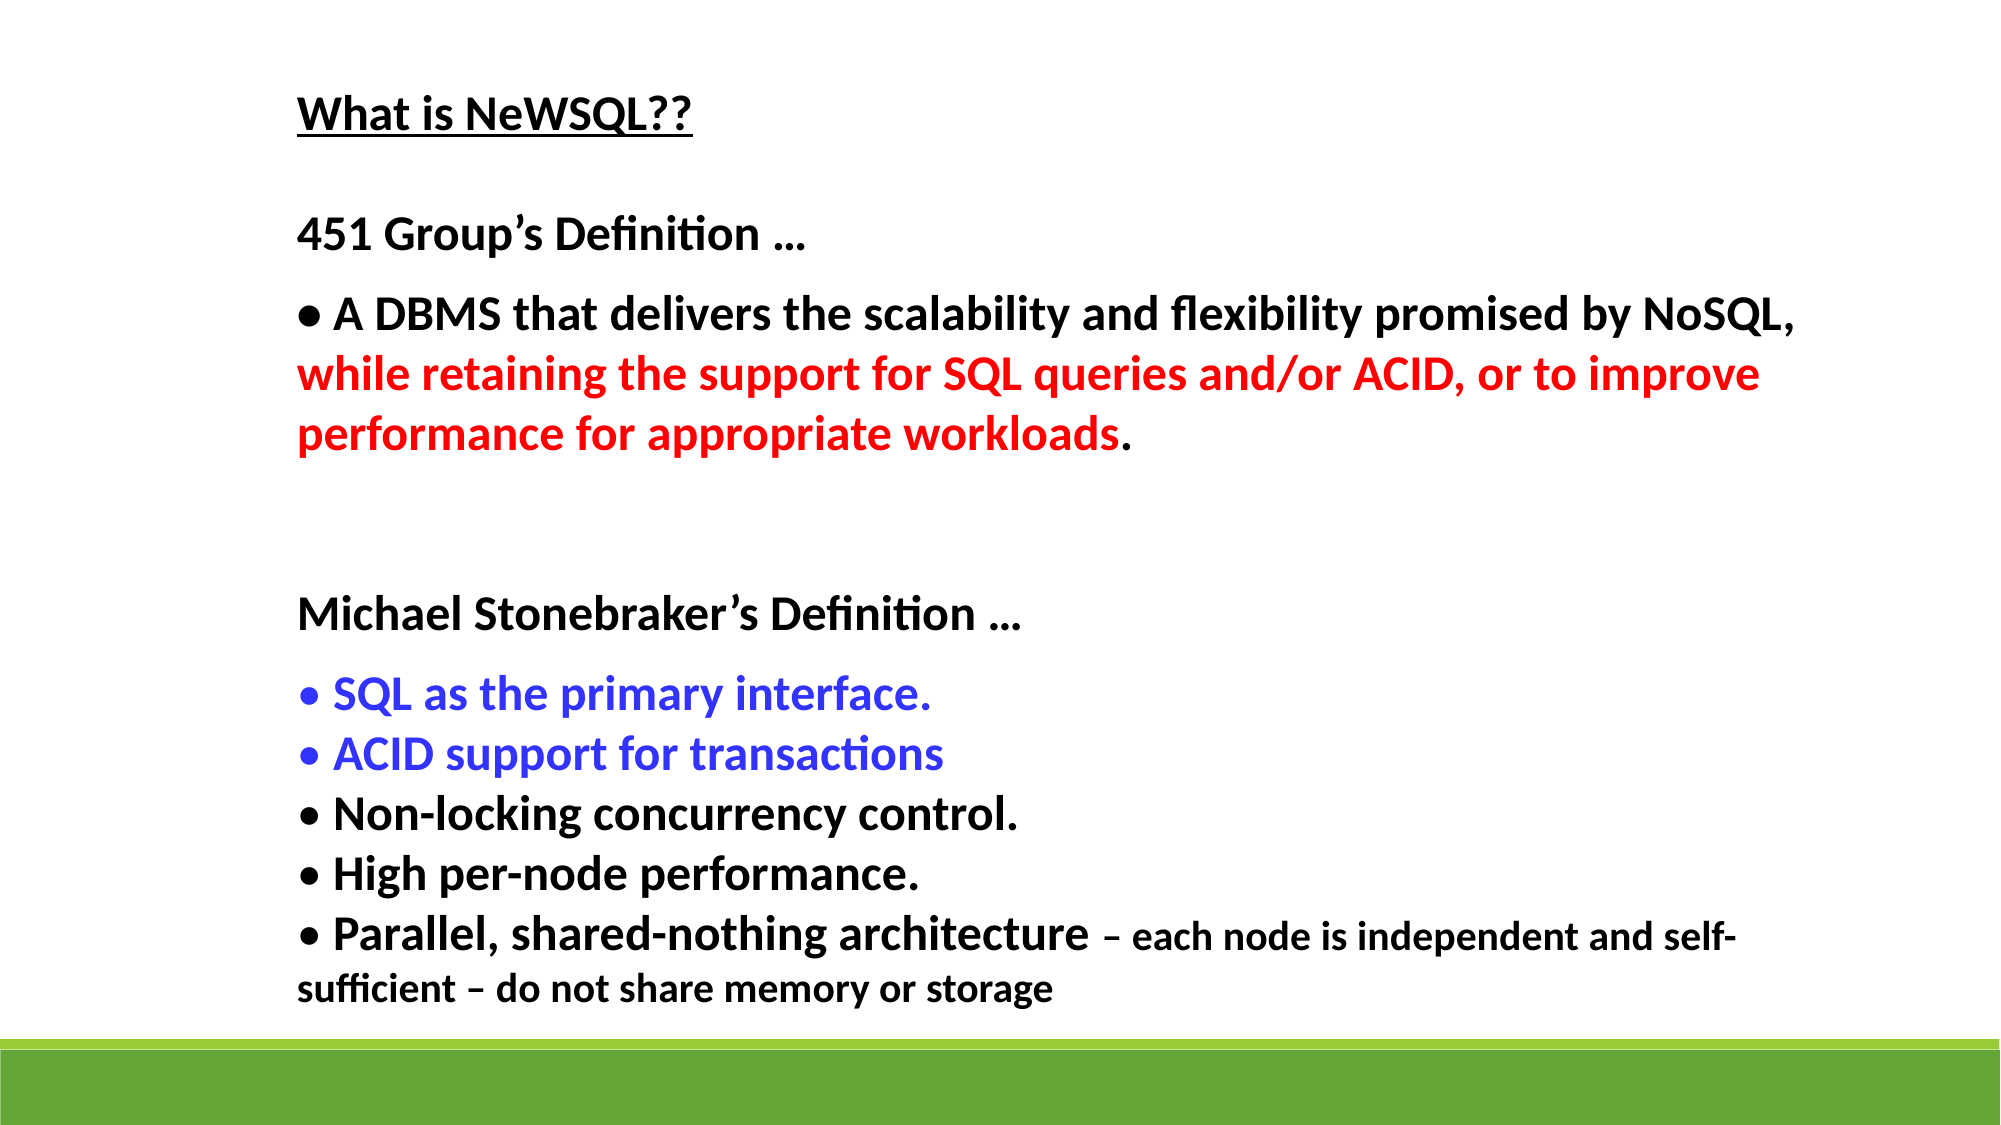

What is NeWSQL??

451 Group’s Definition …

• A DBMS that delivers the scalability and flexibility promised by NoSQL, while retaining the support for SQL queries and/or ACID, or to improve performance for appropriate workloads.

Michael Stonebraker’s Definition …

• SQL as the primary interface.
• ACID support for transactions
• Non-locking concurrency control.
• High per-node performance.
• Parallel, shared-nothing architecture – each node is independent and self-sufficient – do not share memory or storage